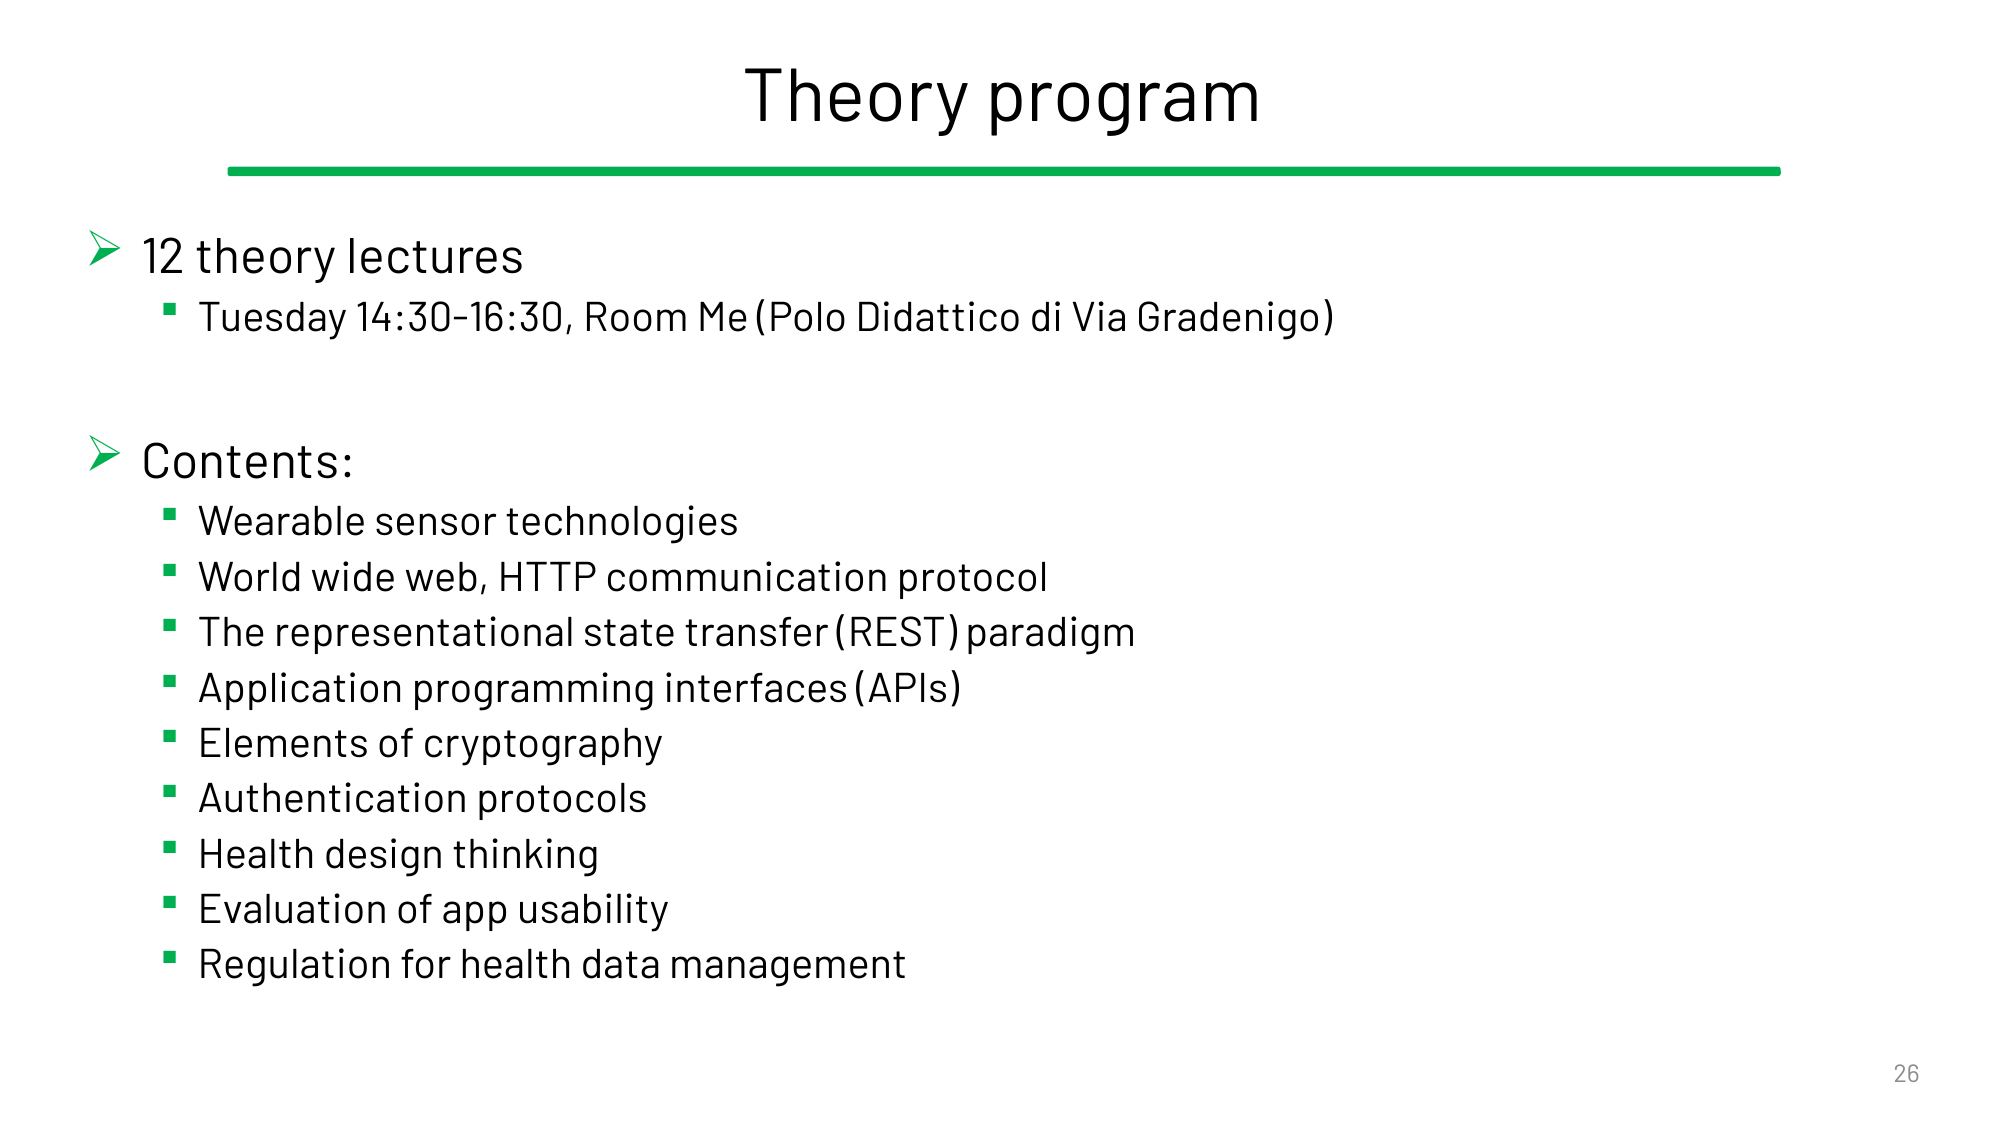

# Theory program
12 theory lectures
Tuesday 14:30-16:30, Room Me (Polo Didattico di Via Gradenigo)

Contents:
Wearable sensor technologies
World wide web, HTTP communication protocol
The representational state transfer (REST) paradigm
Application programming interfaces (APIs)
Elements of cryptography
Authentication protocols
Health design thinking
Evaluation of app usability
Regulation for health data management

26